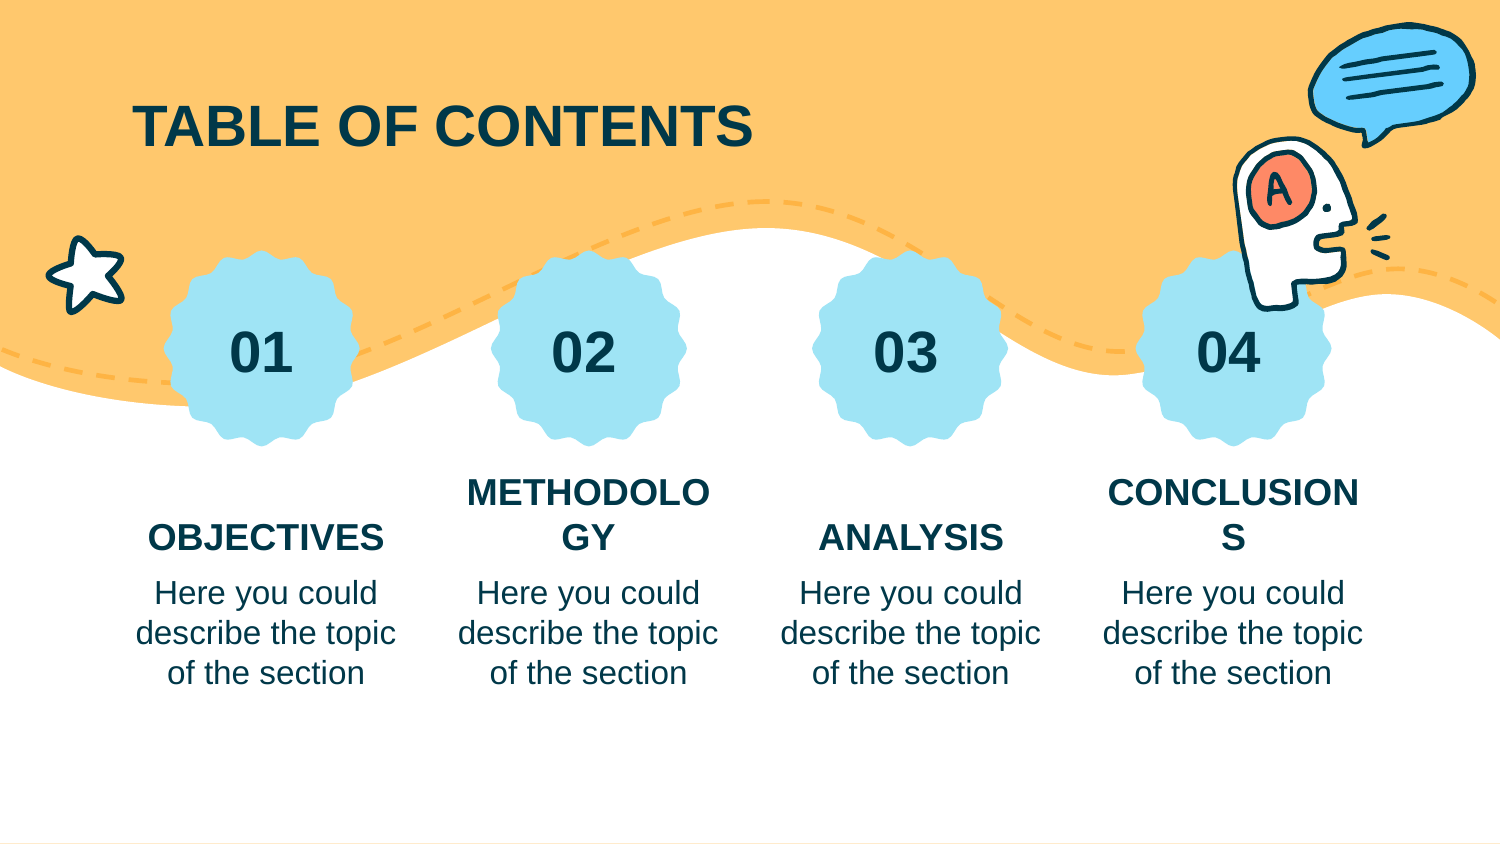

# TABLE OF CONTENTS

01
02
03
04
OBJECTIVES
METHODOLOGY
ANALYSIS
CONCLUSIONS
Here you could describe the topic of the section
Here you could describe the topic of the section
Here you could describe the topic of the section
Here you could describe the topic of the section